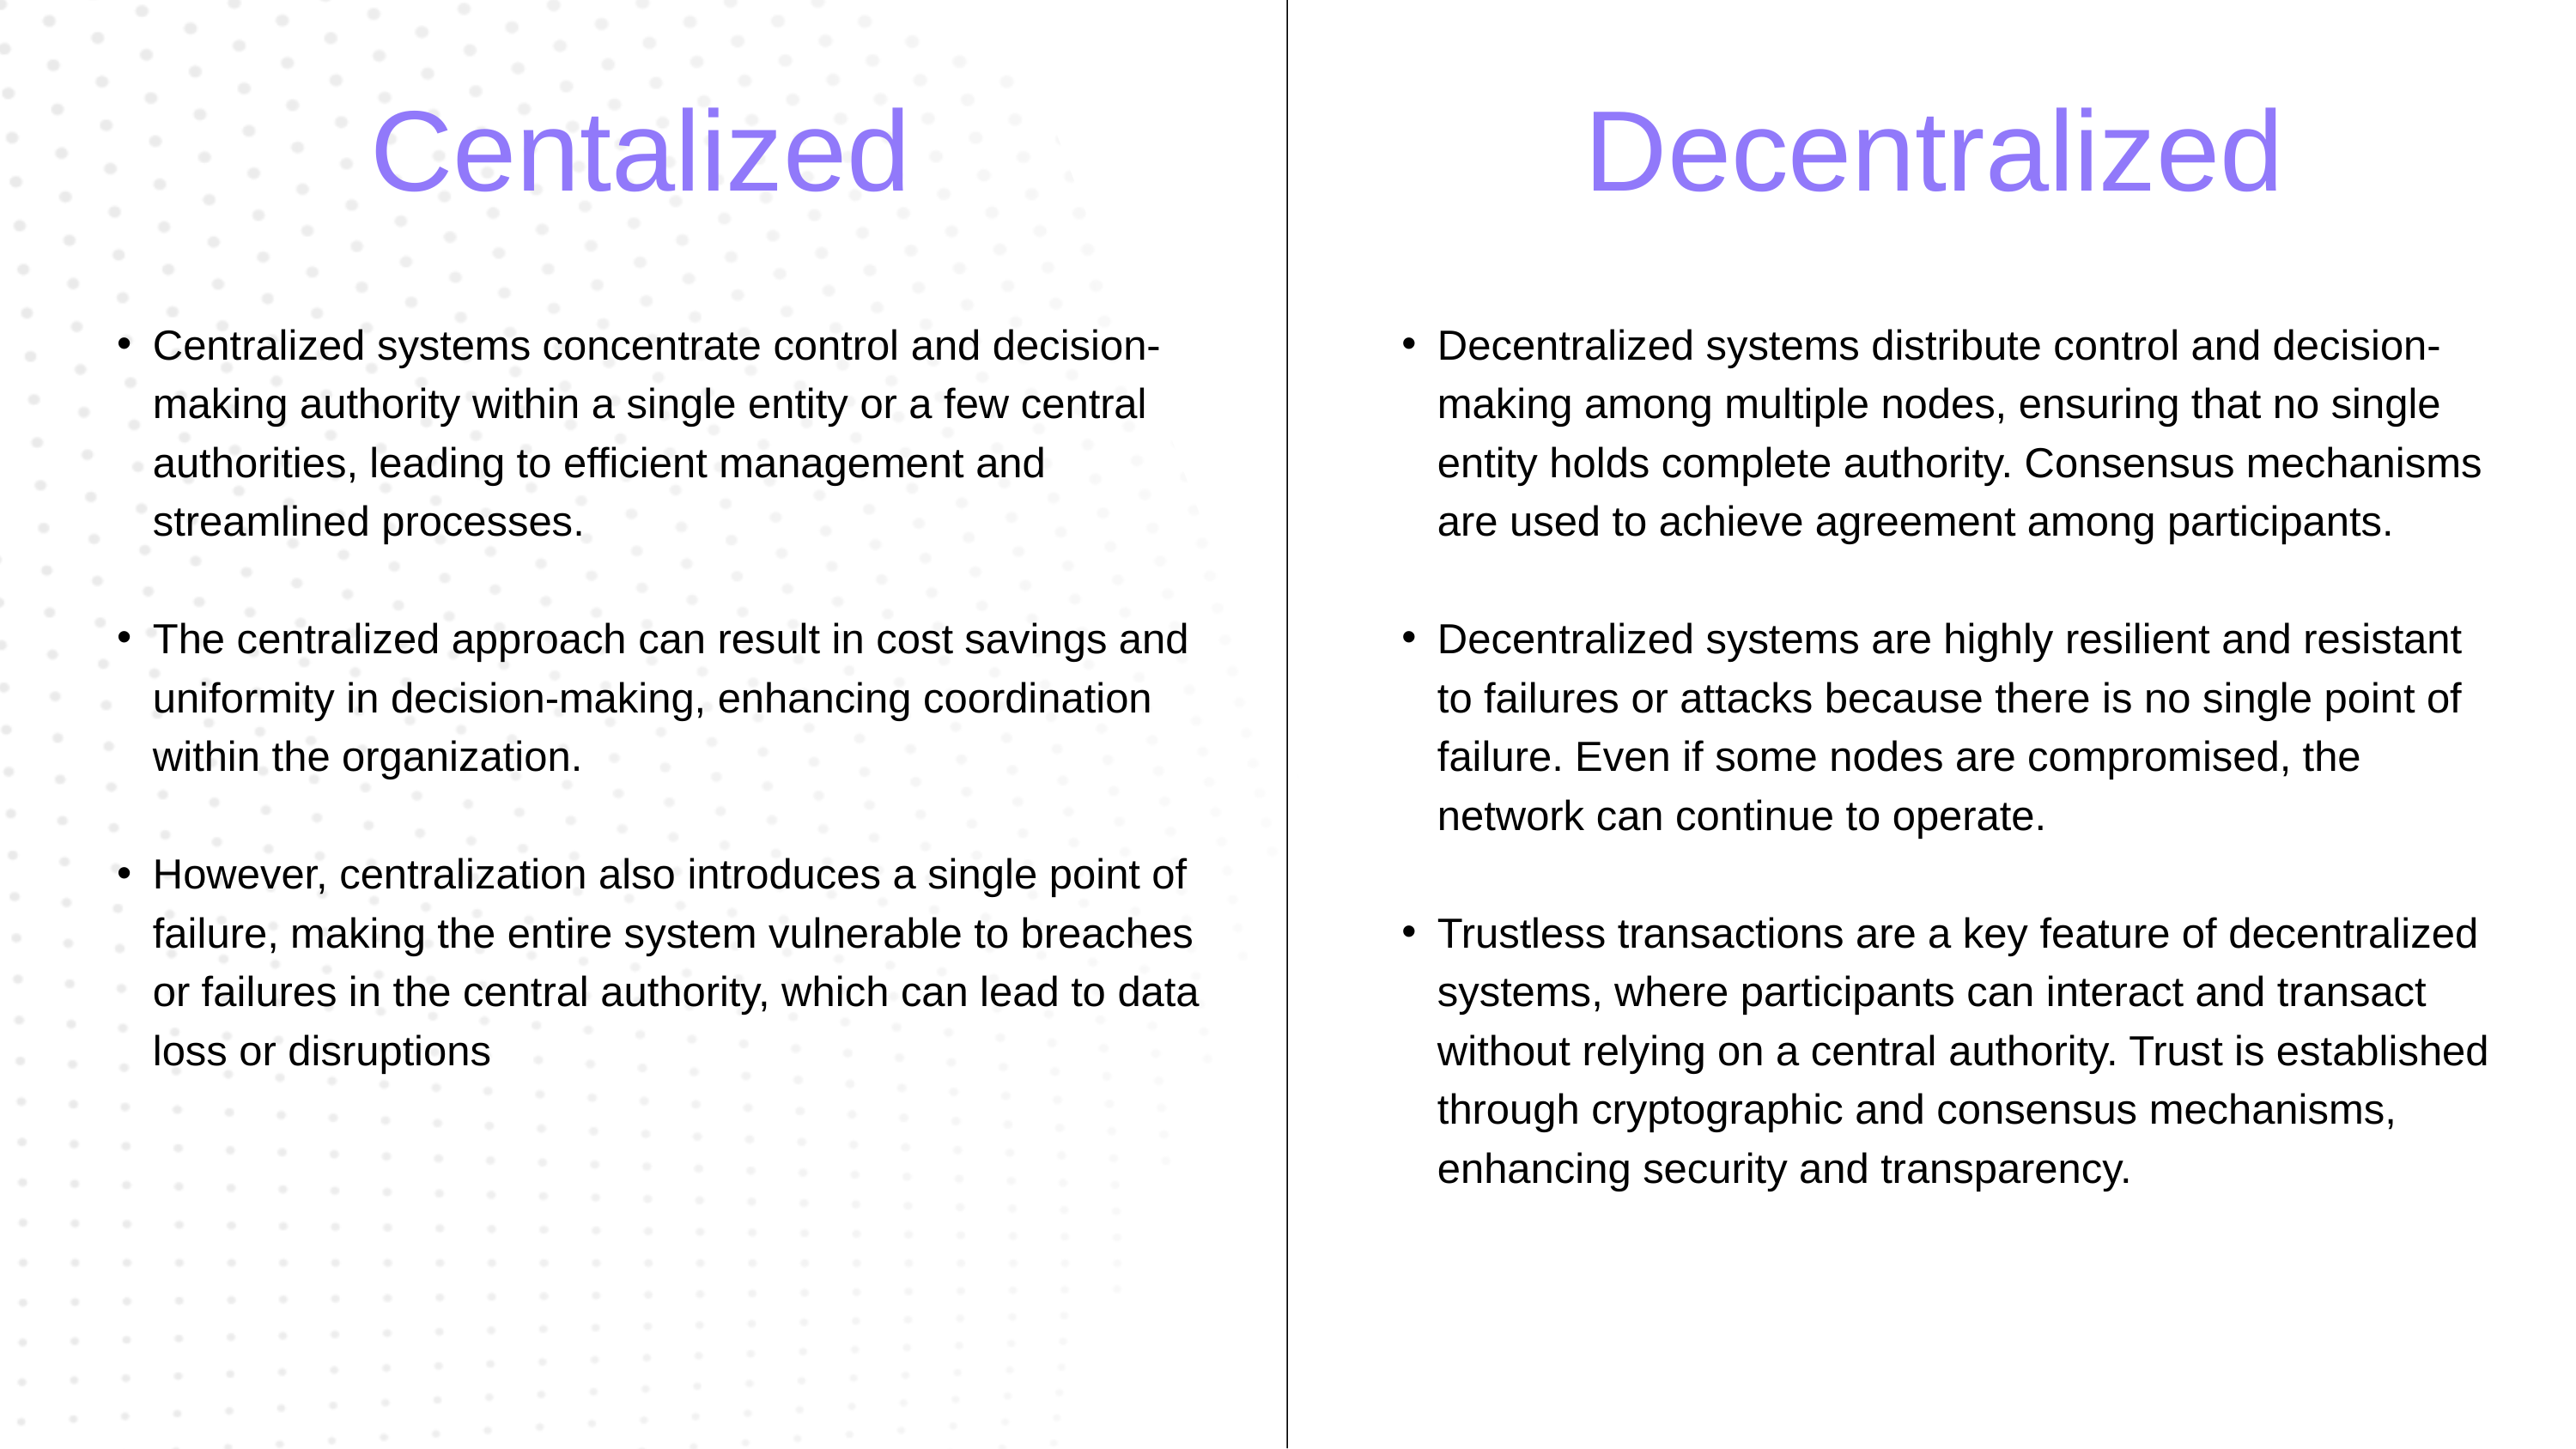

Centalized
Decentralized
Centralized systems concentrate control and decision-making authority within a single entity or a few central authorities, leading to efficient management and streamlined processes.

The centralized approach can result in cost savings and uniformity in decision-making, enhancing coordination within the organization.

However, centralization also introduces a single point of failure, making the entire system vulnerable to breaches or failures in the central authority, which can lead to data loss or disruptions

Decentralized systems distribute control and decision-making among multiple nodes, ensuring that no single entity holds complete authority. Consensus mechanisms are used to achieve agreement among participants.

Decentralized systems are highly resilient and resistant to failures or attacks because there is no single point of failure. Even if some nodes are compromised, the network can continue to operate.

Trustless transactions are a key feature of decentralized systems, where participants can interact and transact without relying on a central authority. Trust is established through cryptographic and consensus mechanisms, enhancing security and transparency.